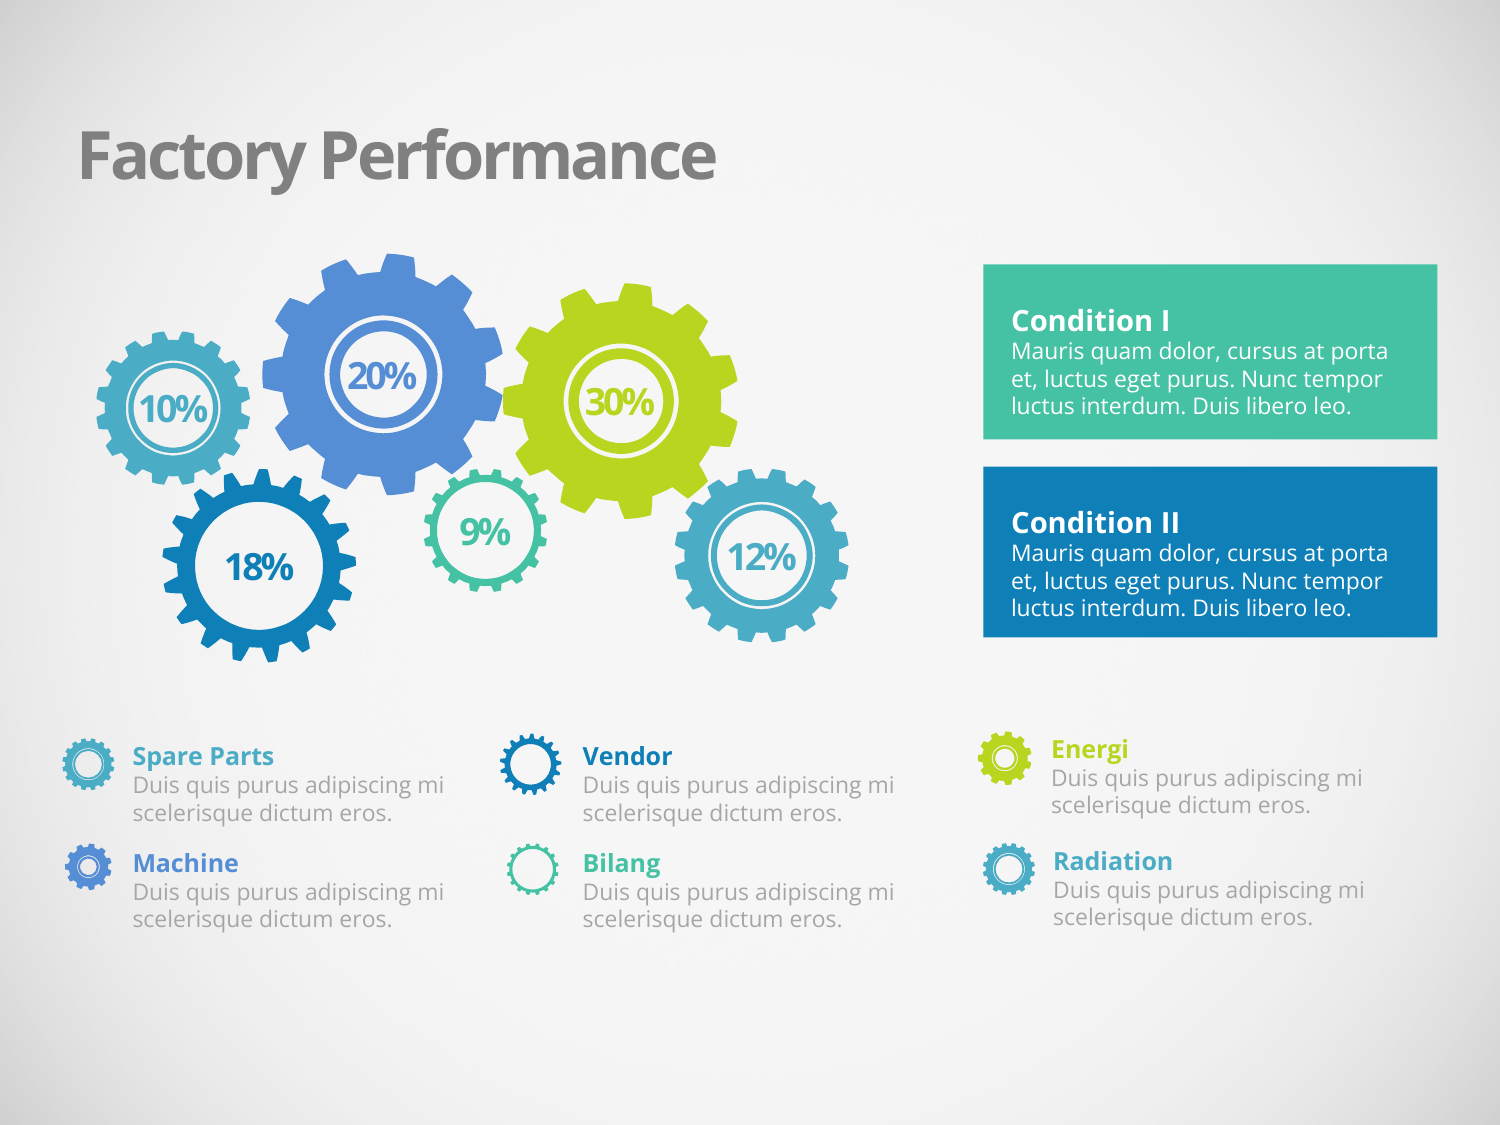

Factory Performance

Condition I
Mauris quam dolor, cursus at porta et, luctus eget purus. Nunc tempor luctus interdum. Duis libero leo.

20%
30%
10%
Condition II
Mauris quam dolor, cursus at porta et, luctus eget purus. Nunc tempor luctus interdum. Duis libero leo.

9%
12%
18%
Energi
Duis quis purus adipiscing mi scelerisque dictum eros.
Spare Parts
Duis quis purus adipiscing mi scelerisque dictum eros.
Vendor
Duis quis purus adipiscing mi scelerisque dictum eros.

Radiation
Duis quis purus adipiscing mi scelerisque dictum eros.
Machine
Duis quis purus adipiscing mi scelerisque dictum eros.
Bilang
Duis quis purus adipiscing mi scelerisque dictum eros.